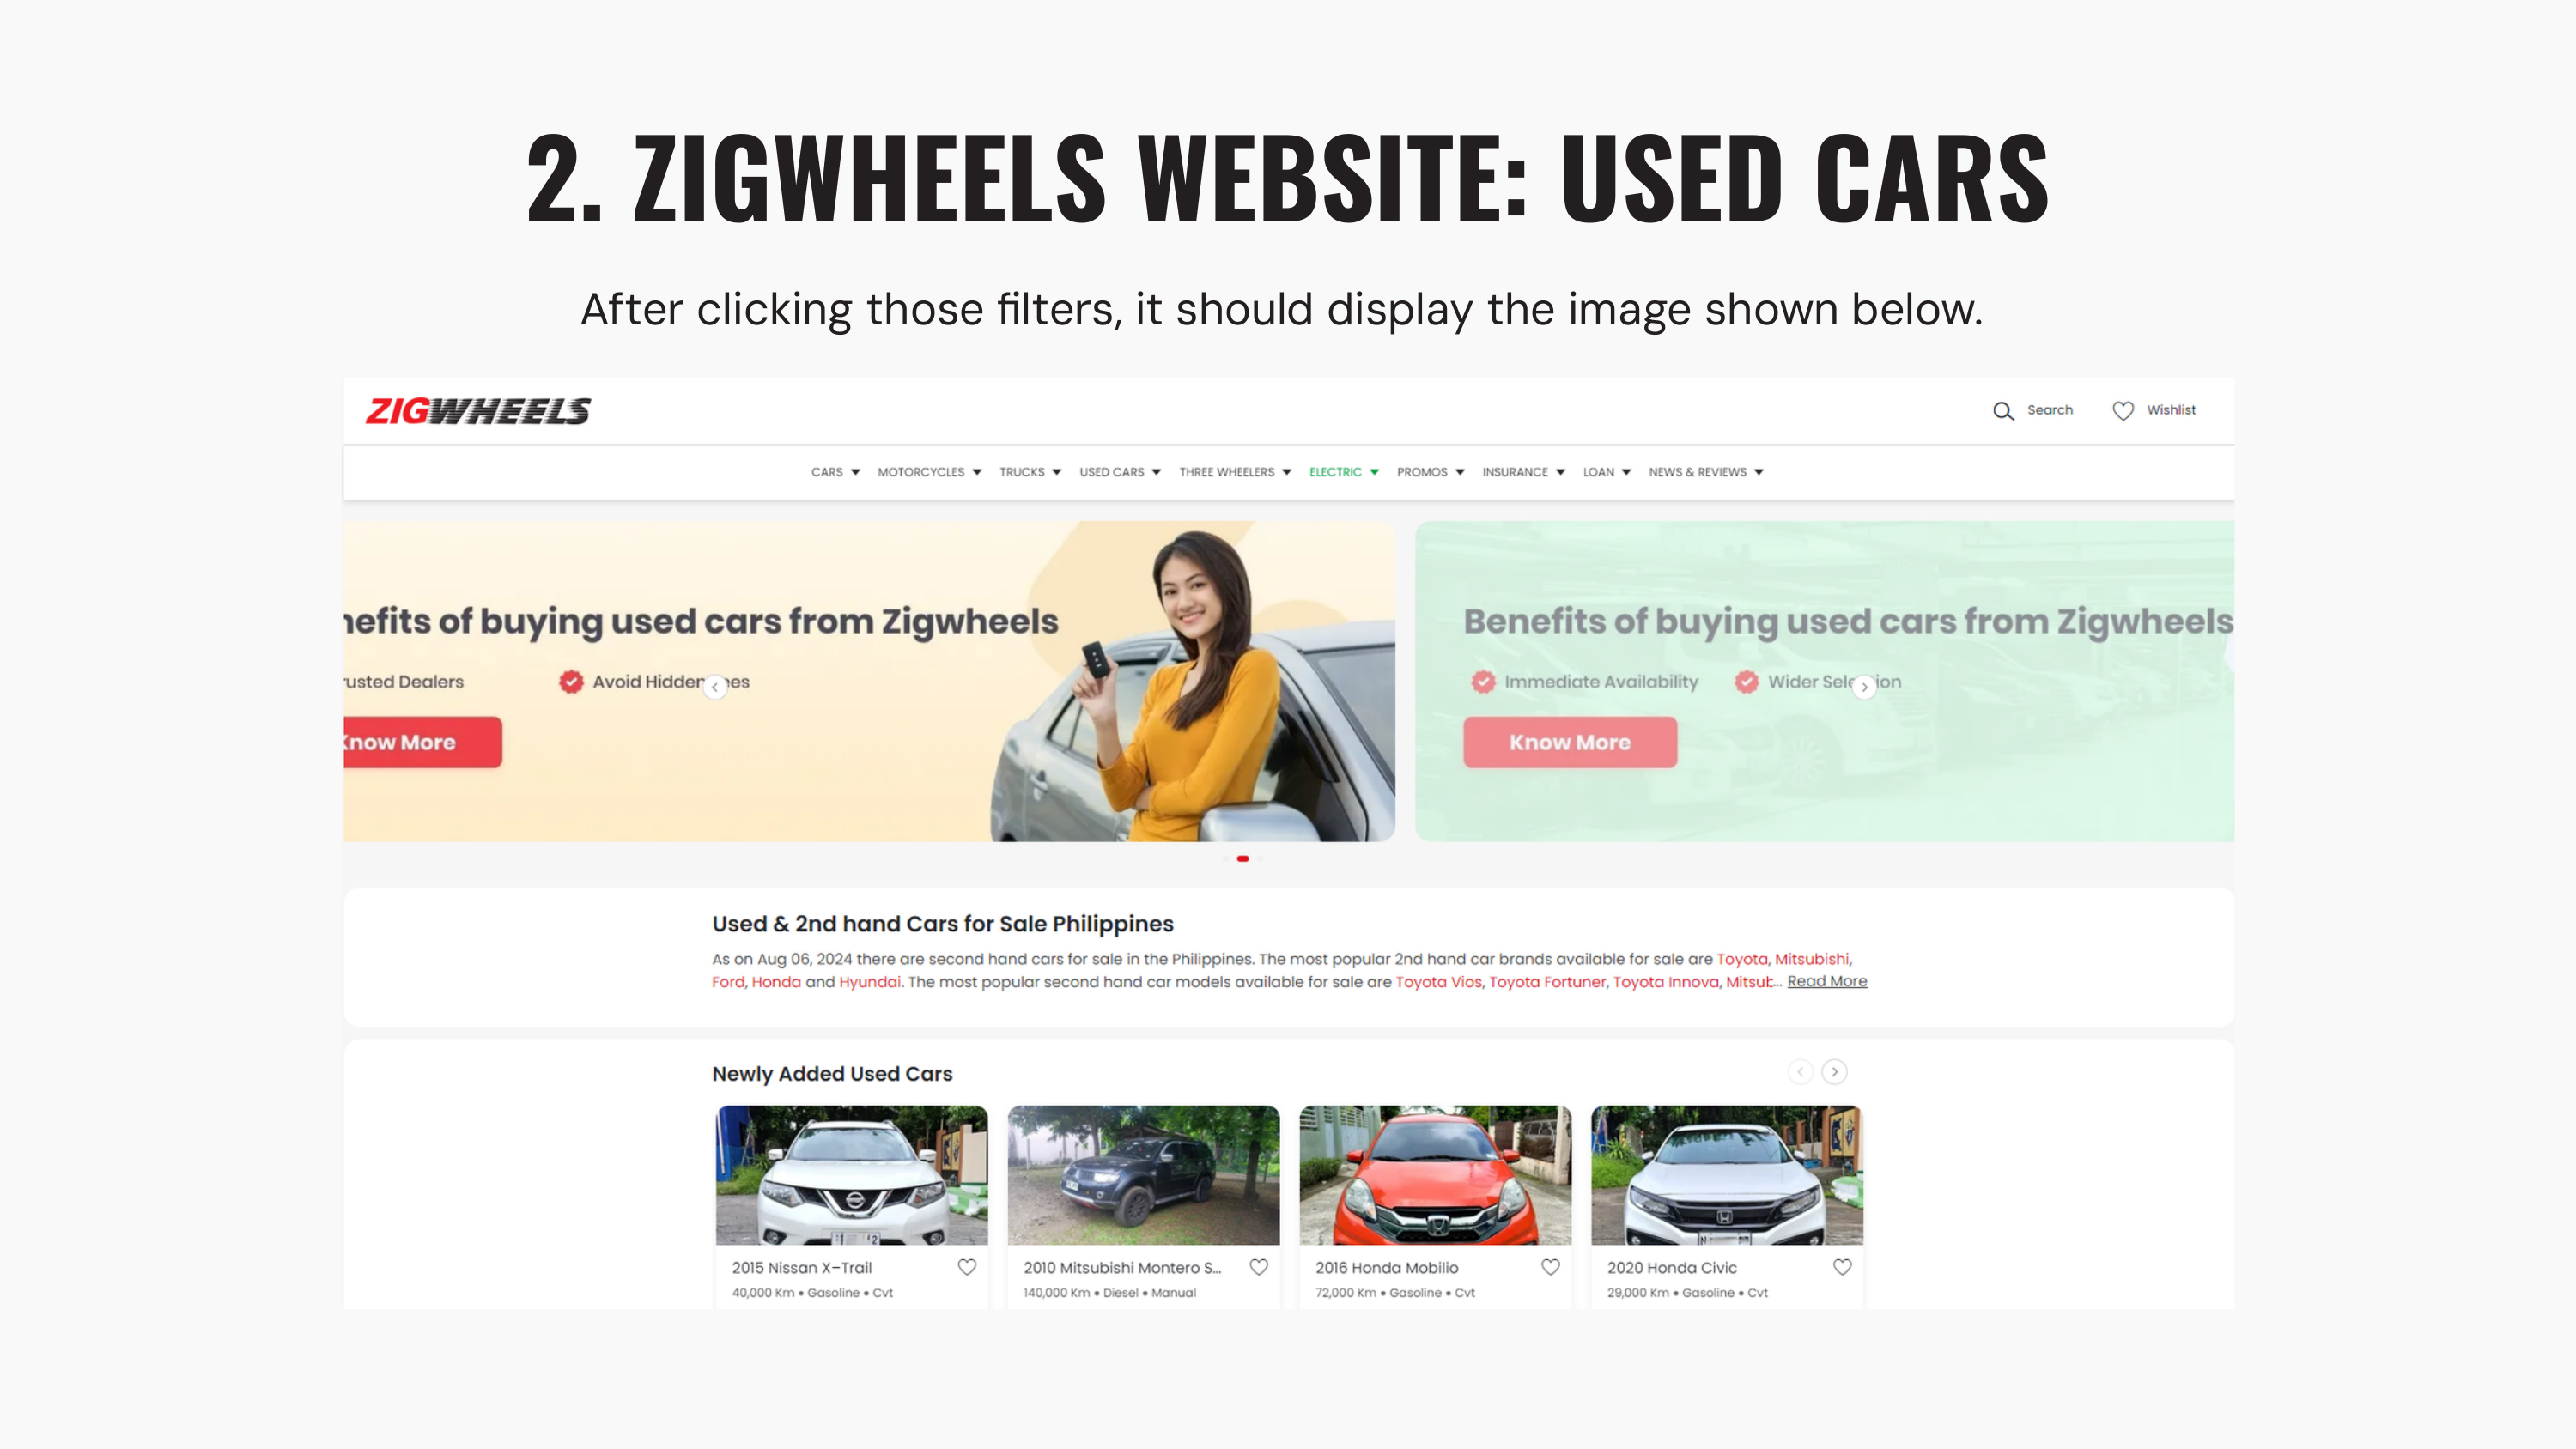

2. ZIGWHEELS WEBSITE: USED CARS
After clicking those filters, it should display the image shown below.